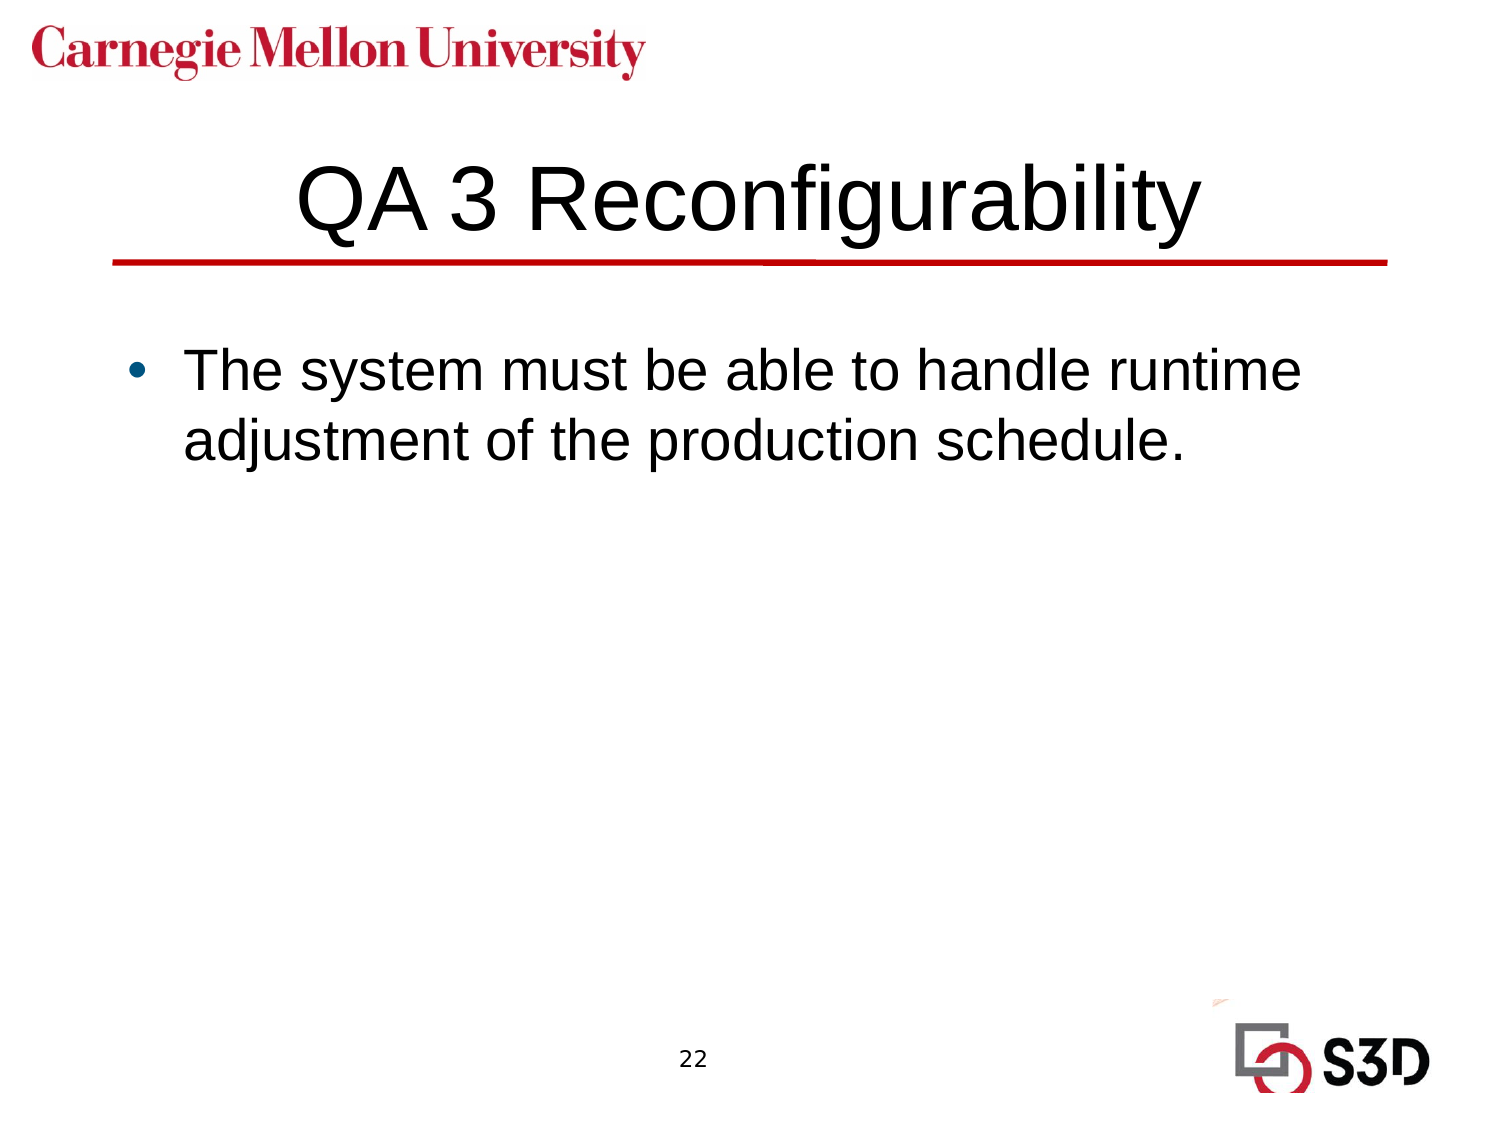

# QA 3 Reconfigurability
The system must be able to handle runtime adjustment of the production schedule.